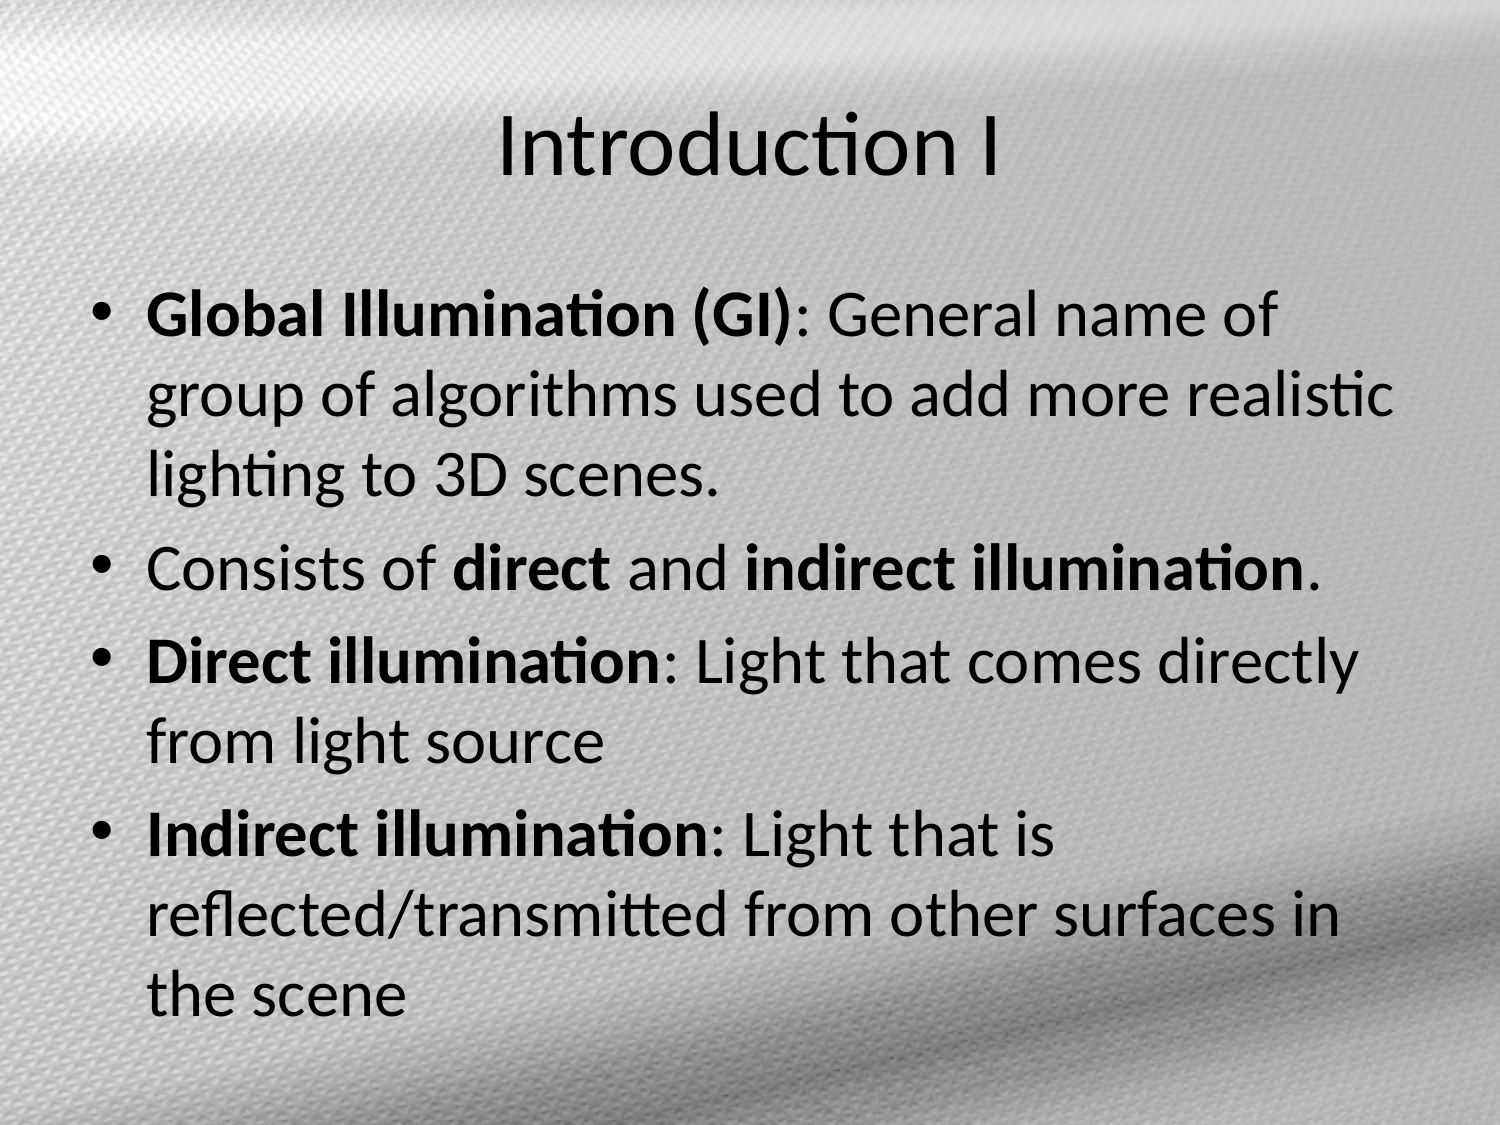

# Introduction I
Global Illumination (GI): General name of group of algorithms used to add more realistic lighting to 3D scenes.
Consists of direct and indirect illumination.
Direct illumination: Light that comes directly from light source
Indirect illumination: Light that is reflected/transmitted from other surfaces in the scene